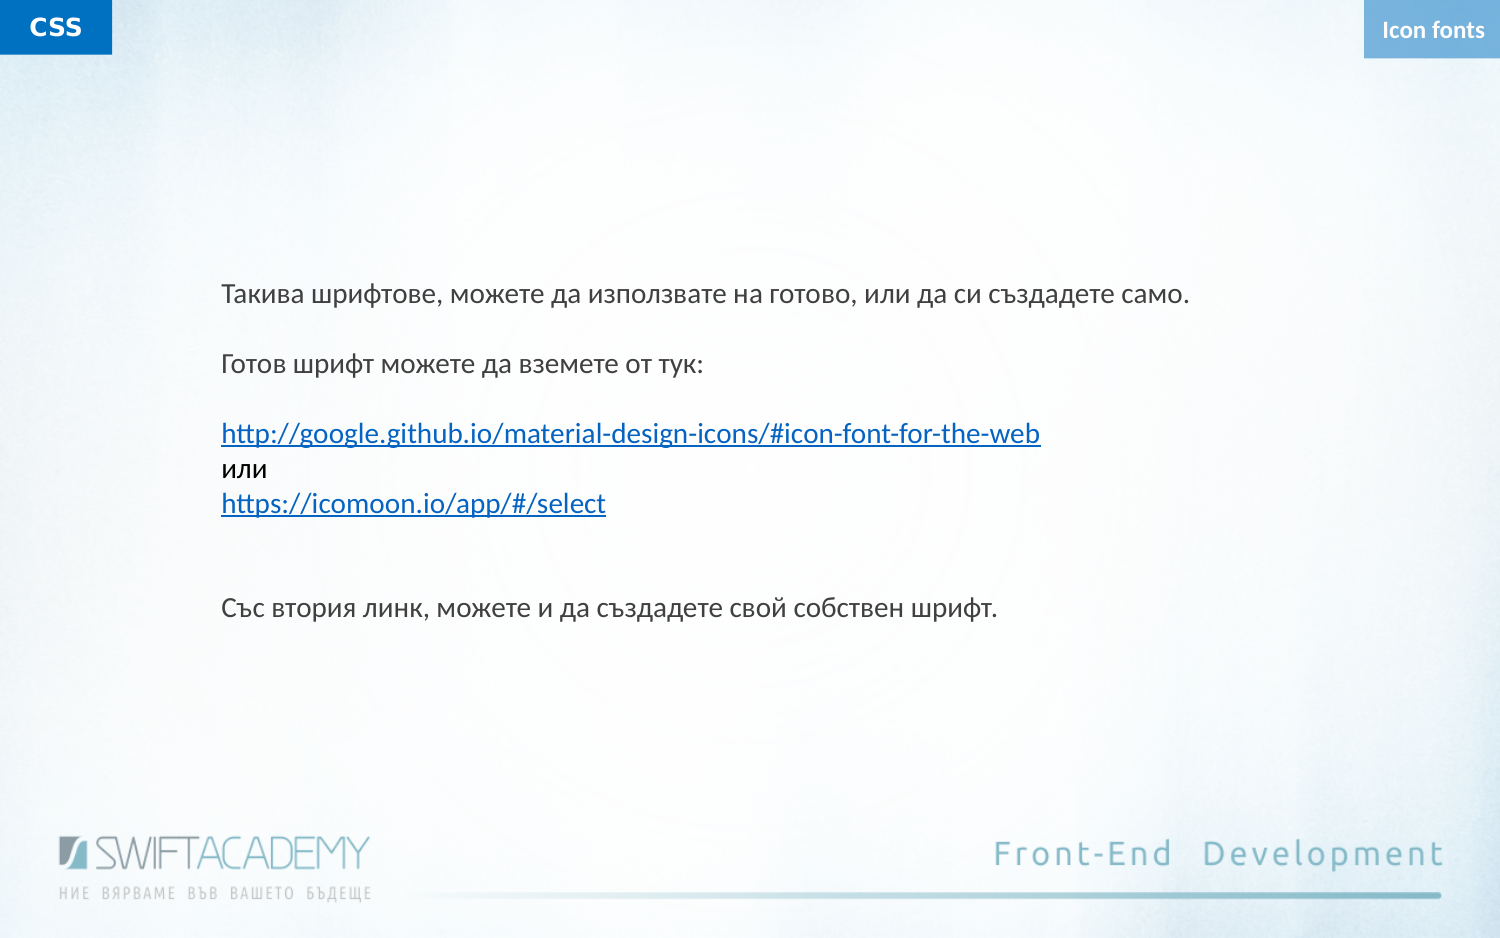

CSS
Icon fonts
Такива шрифтове, можете да използвате на готово, или да си създадете само.
Готов шрифт можете да вземете от тук:

http://google.github.io/material-design-icons/#icon-font-for-the-web
или
https://icomoon.io/app/#/select

Със втория линк, можете и да създадете свой собствен шрифт.